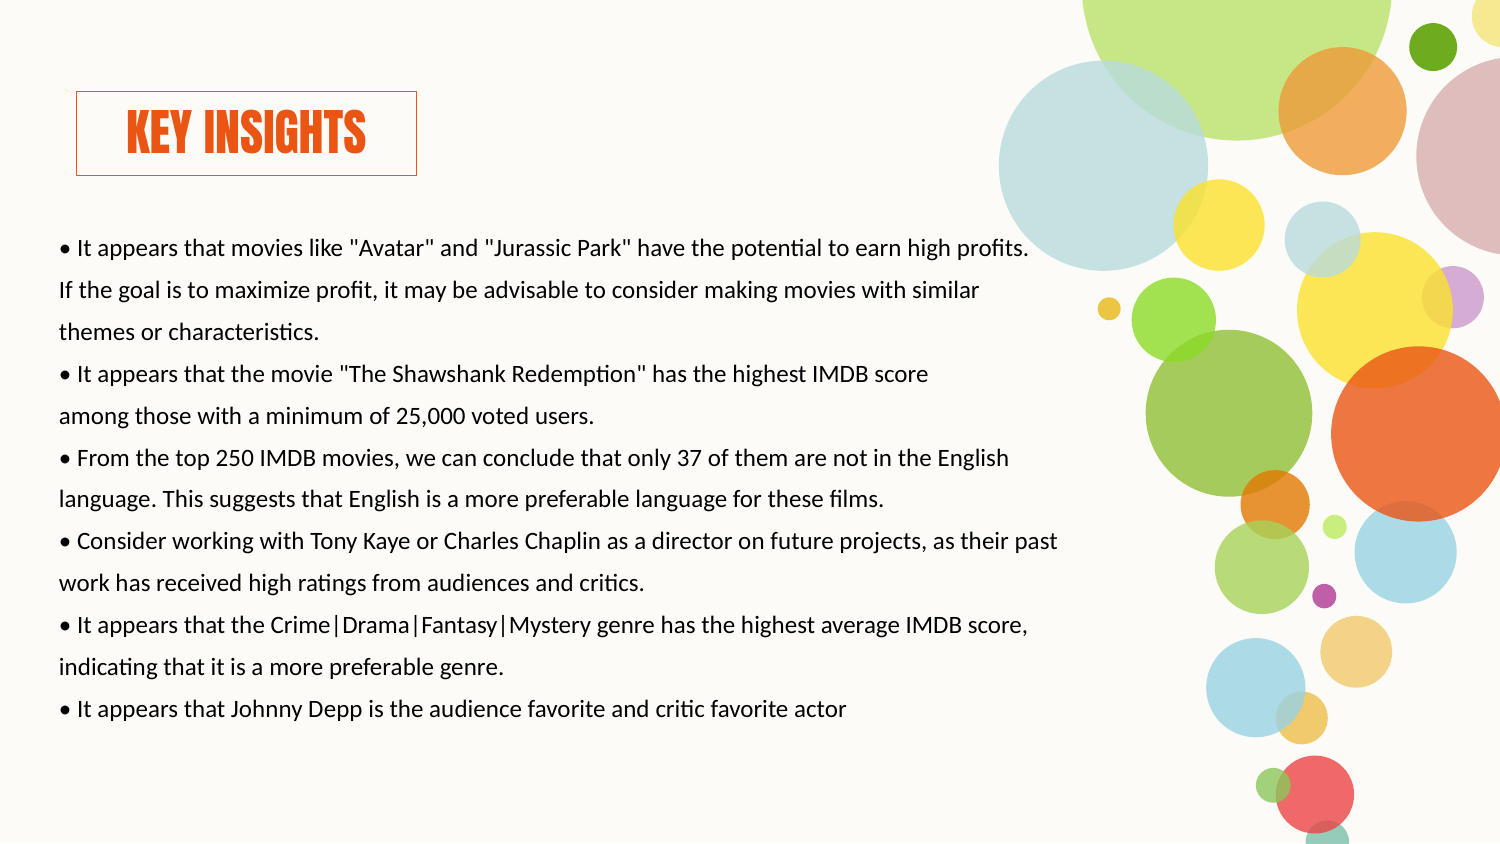

KEY INSIGHTS

• It appears that movies like "Avatar" and "Jurassic Park" have the potential to earn high profits.
If the goal is to maximize profit, it may be advisable to consider making movies with similar
themes or characteristics.
• It appears that the movie "The Shawshank Redemption" has the highest IMDB score
among those with a minimum of 25,000 voted users.
• From the top 250 IMDB movies, we can conclude that only 37 of them are not in the English
language. This suggests that English is a more preferable language for these films.
• Consider working with Tony Kaye or Charles Chaplin as a director on future projects, as their past
work has received high ratings from audiences and critics.
• It appears that the Crime|Drama|Fantasy|Mystery genre has the highest average IMDB score,
indicating that it is a more preferable genre.
• It appears that Johnny Depp is the audience favorite and critic favorite actor